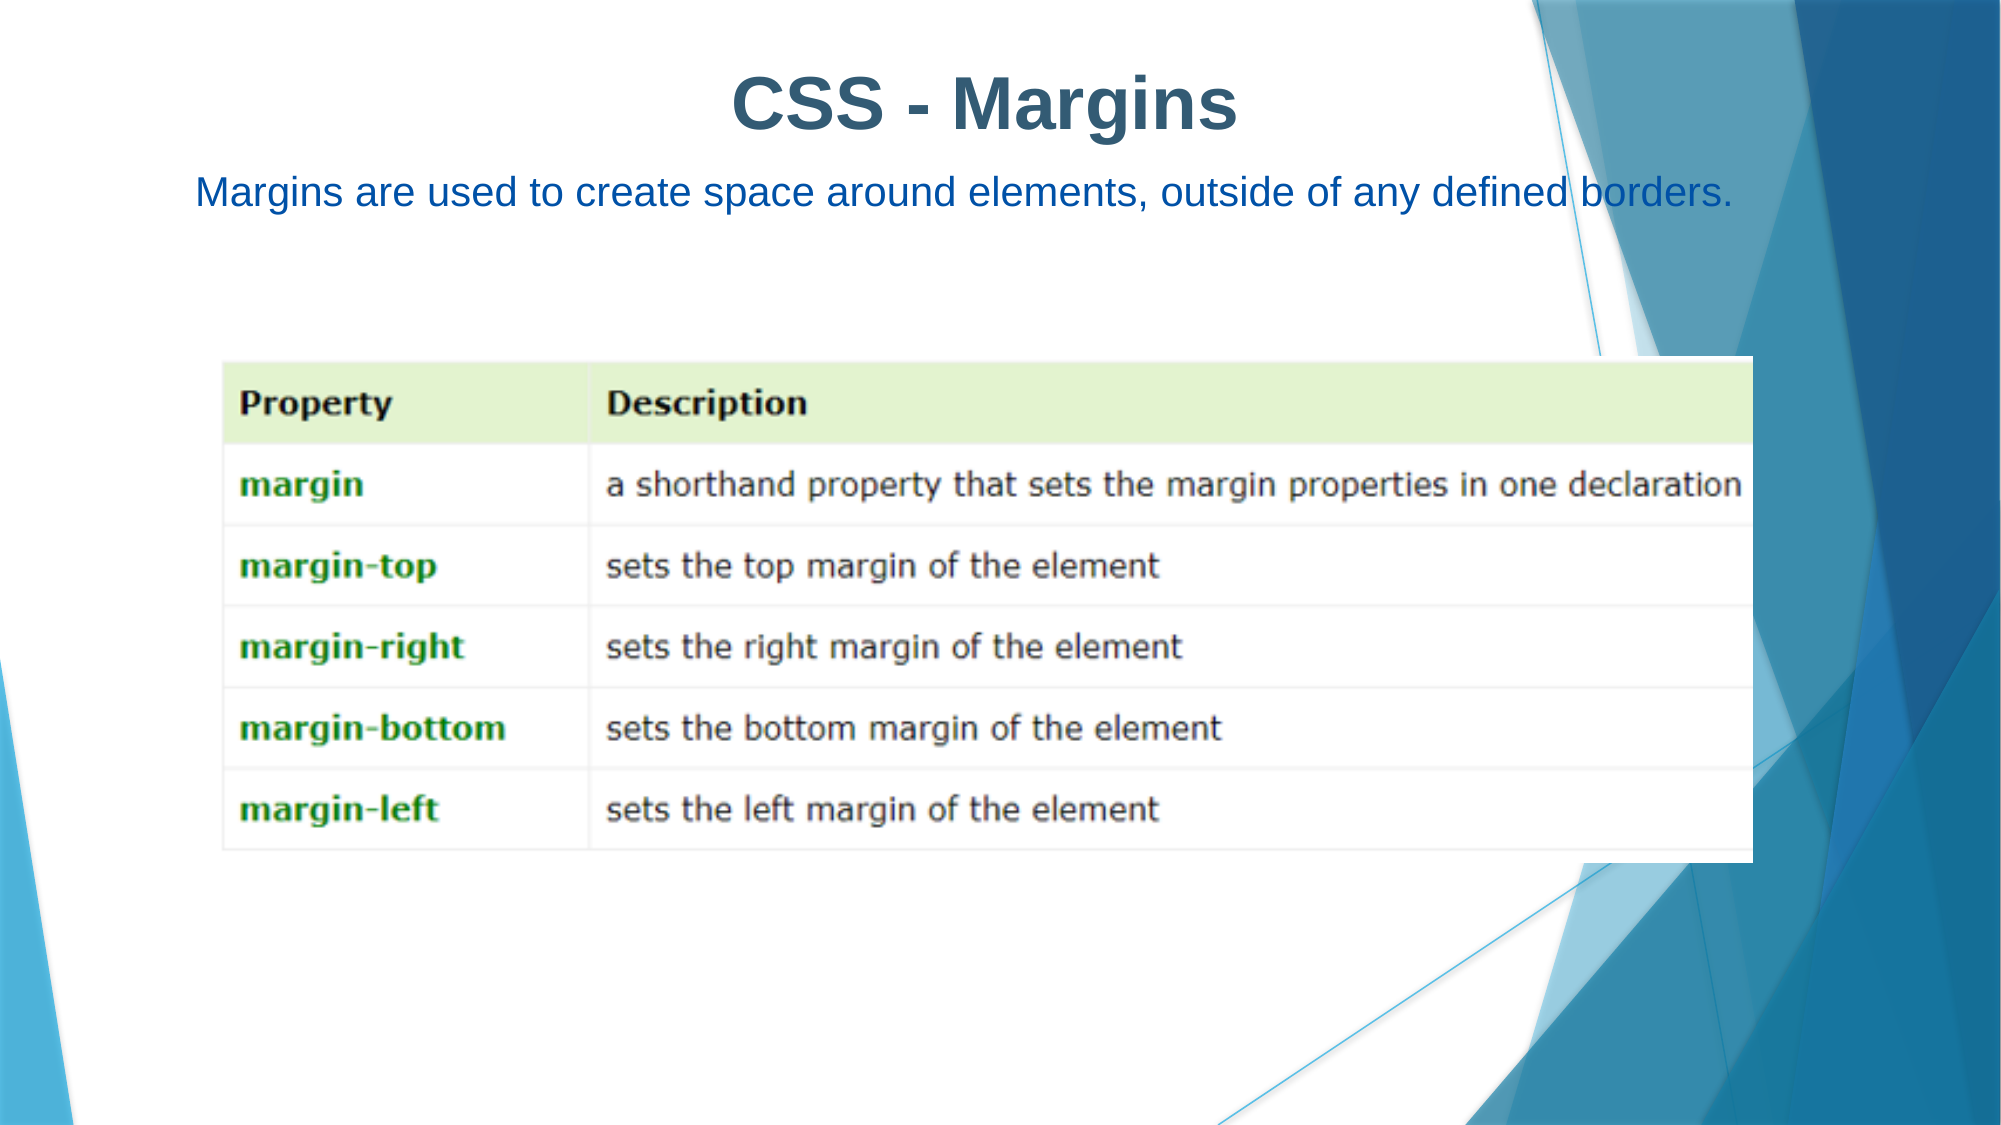

CSS - Margins
Margins are used to create space around elements, outside of any defined borders.